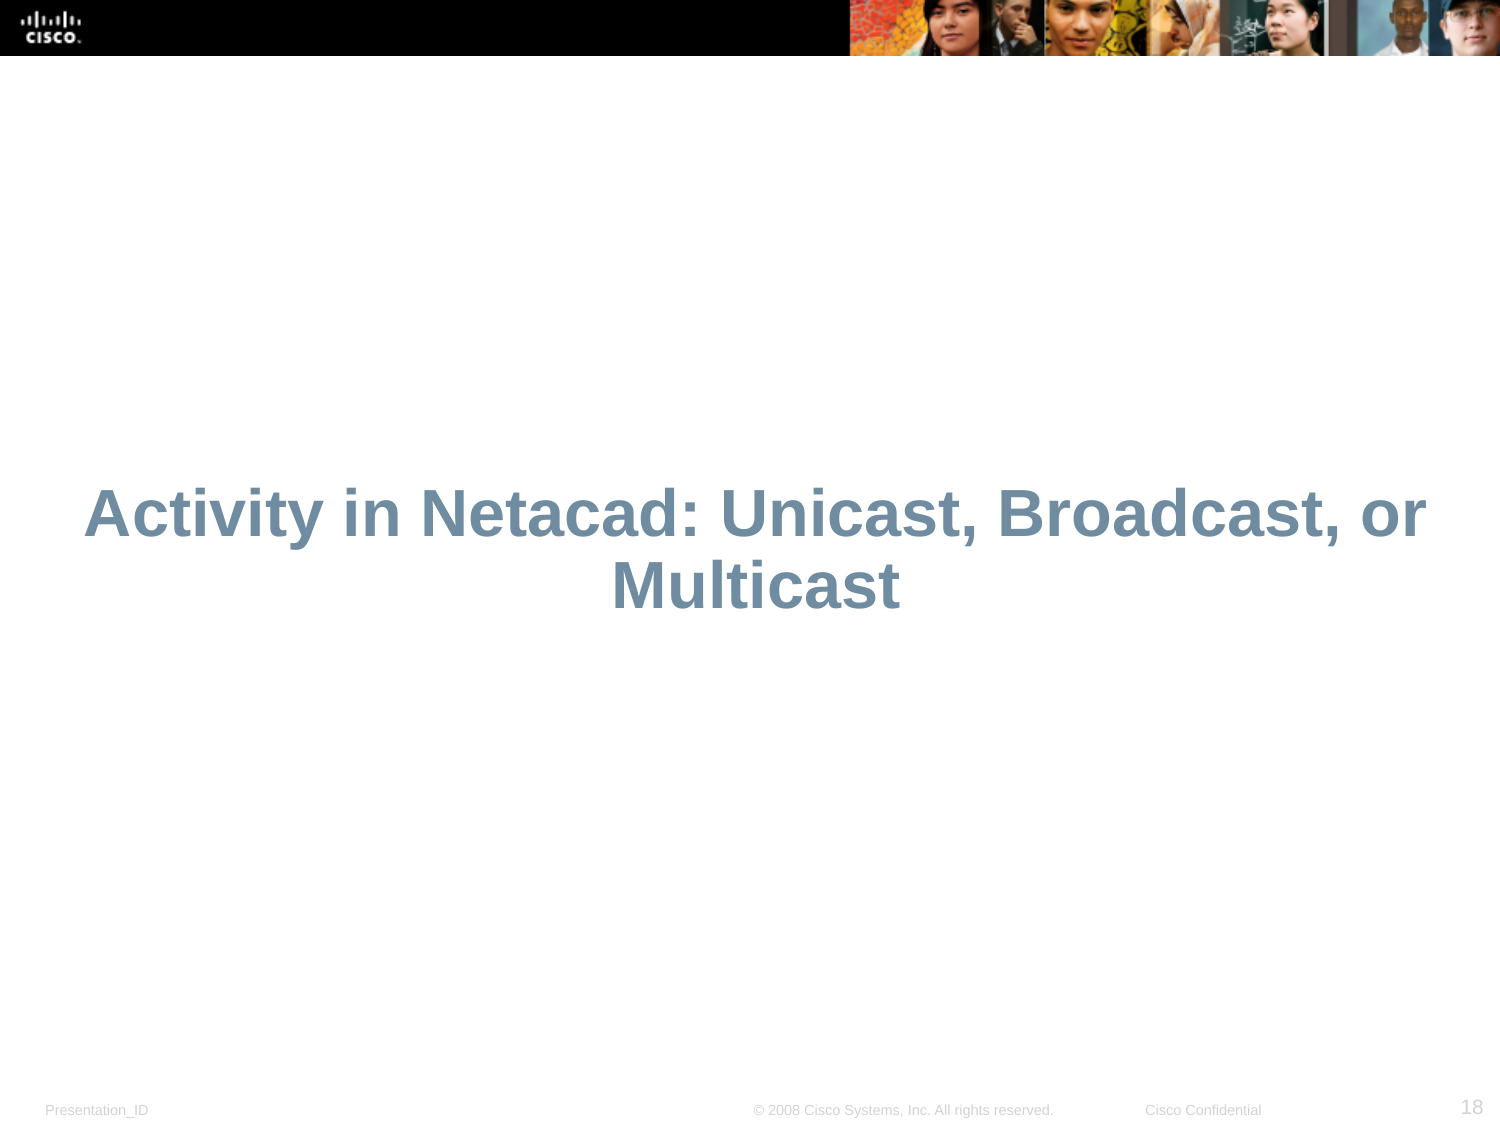

# Activity in Netacad: Unicast, Broadcast, or Multicast